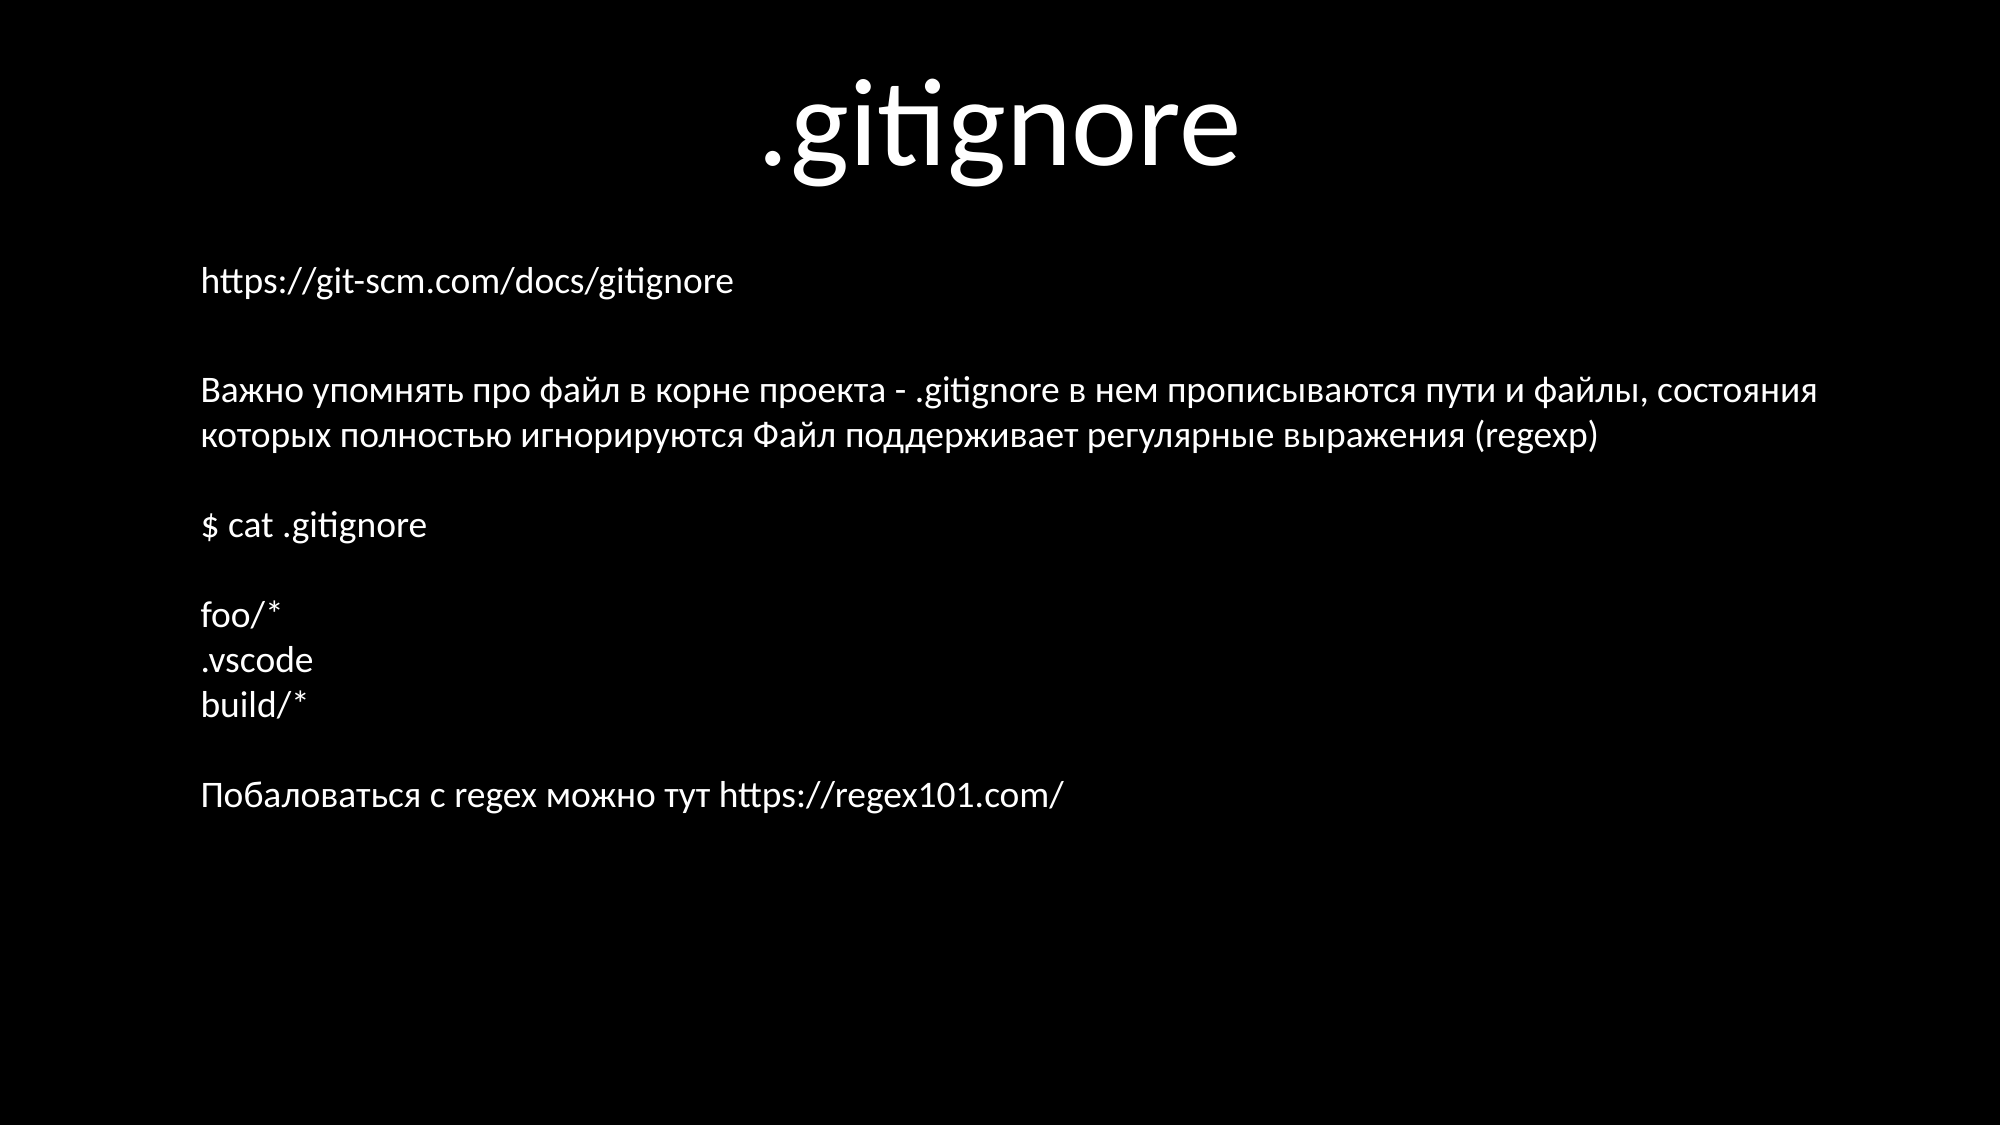

.gitignore
https://git-scm.com/docs/gitignore
Важно упомнять про файл в корне проекта - .gitignore в нем прописываются пути и файлы, состояния которых полностью игнорируются Файл поддерживает регулярные выражения (regexp)

$ cat .gitignore

foo/*
.vscode
build/*

Побаловаться с regex можно тут https://regex101.com/